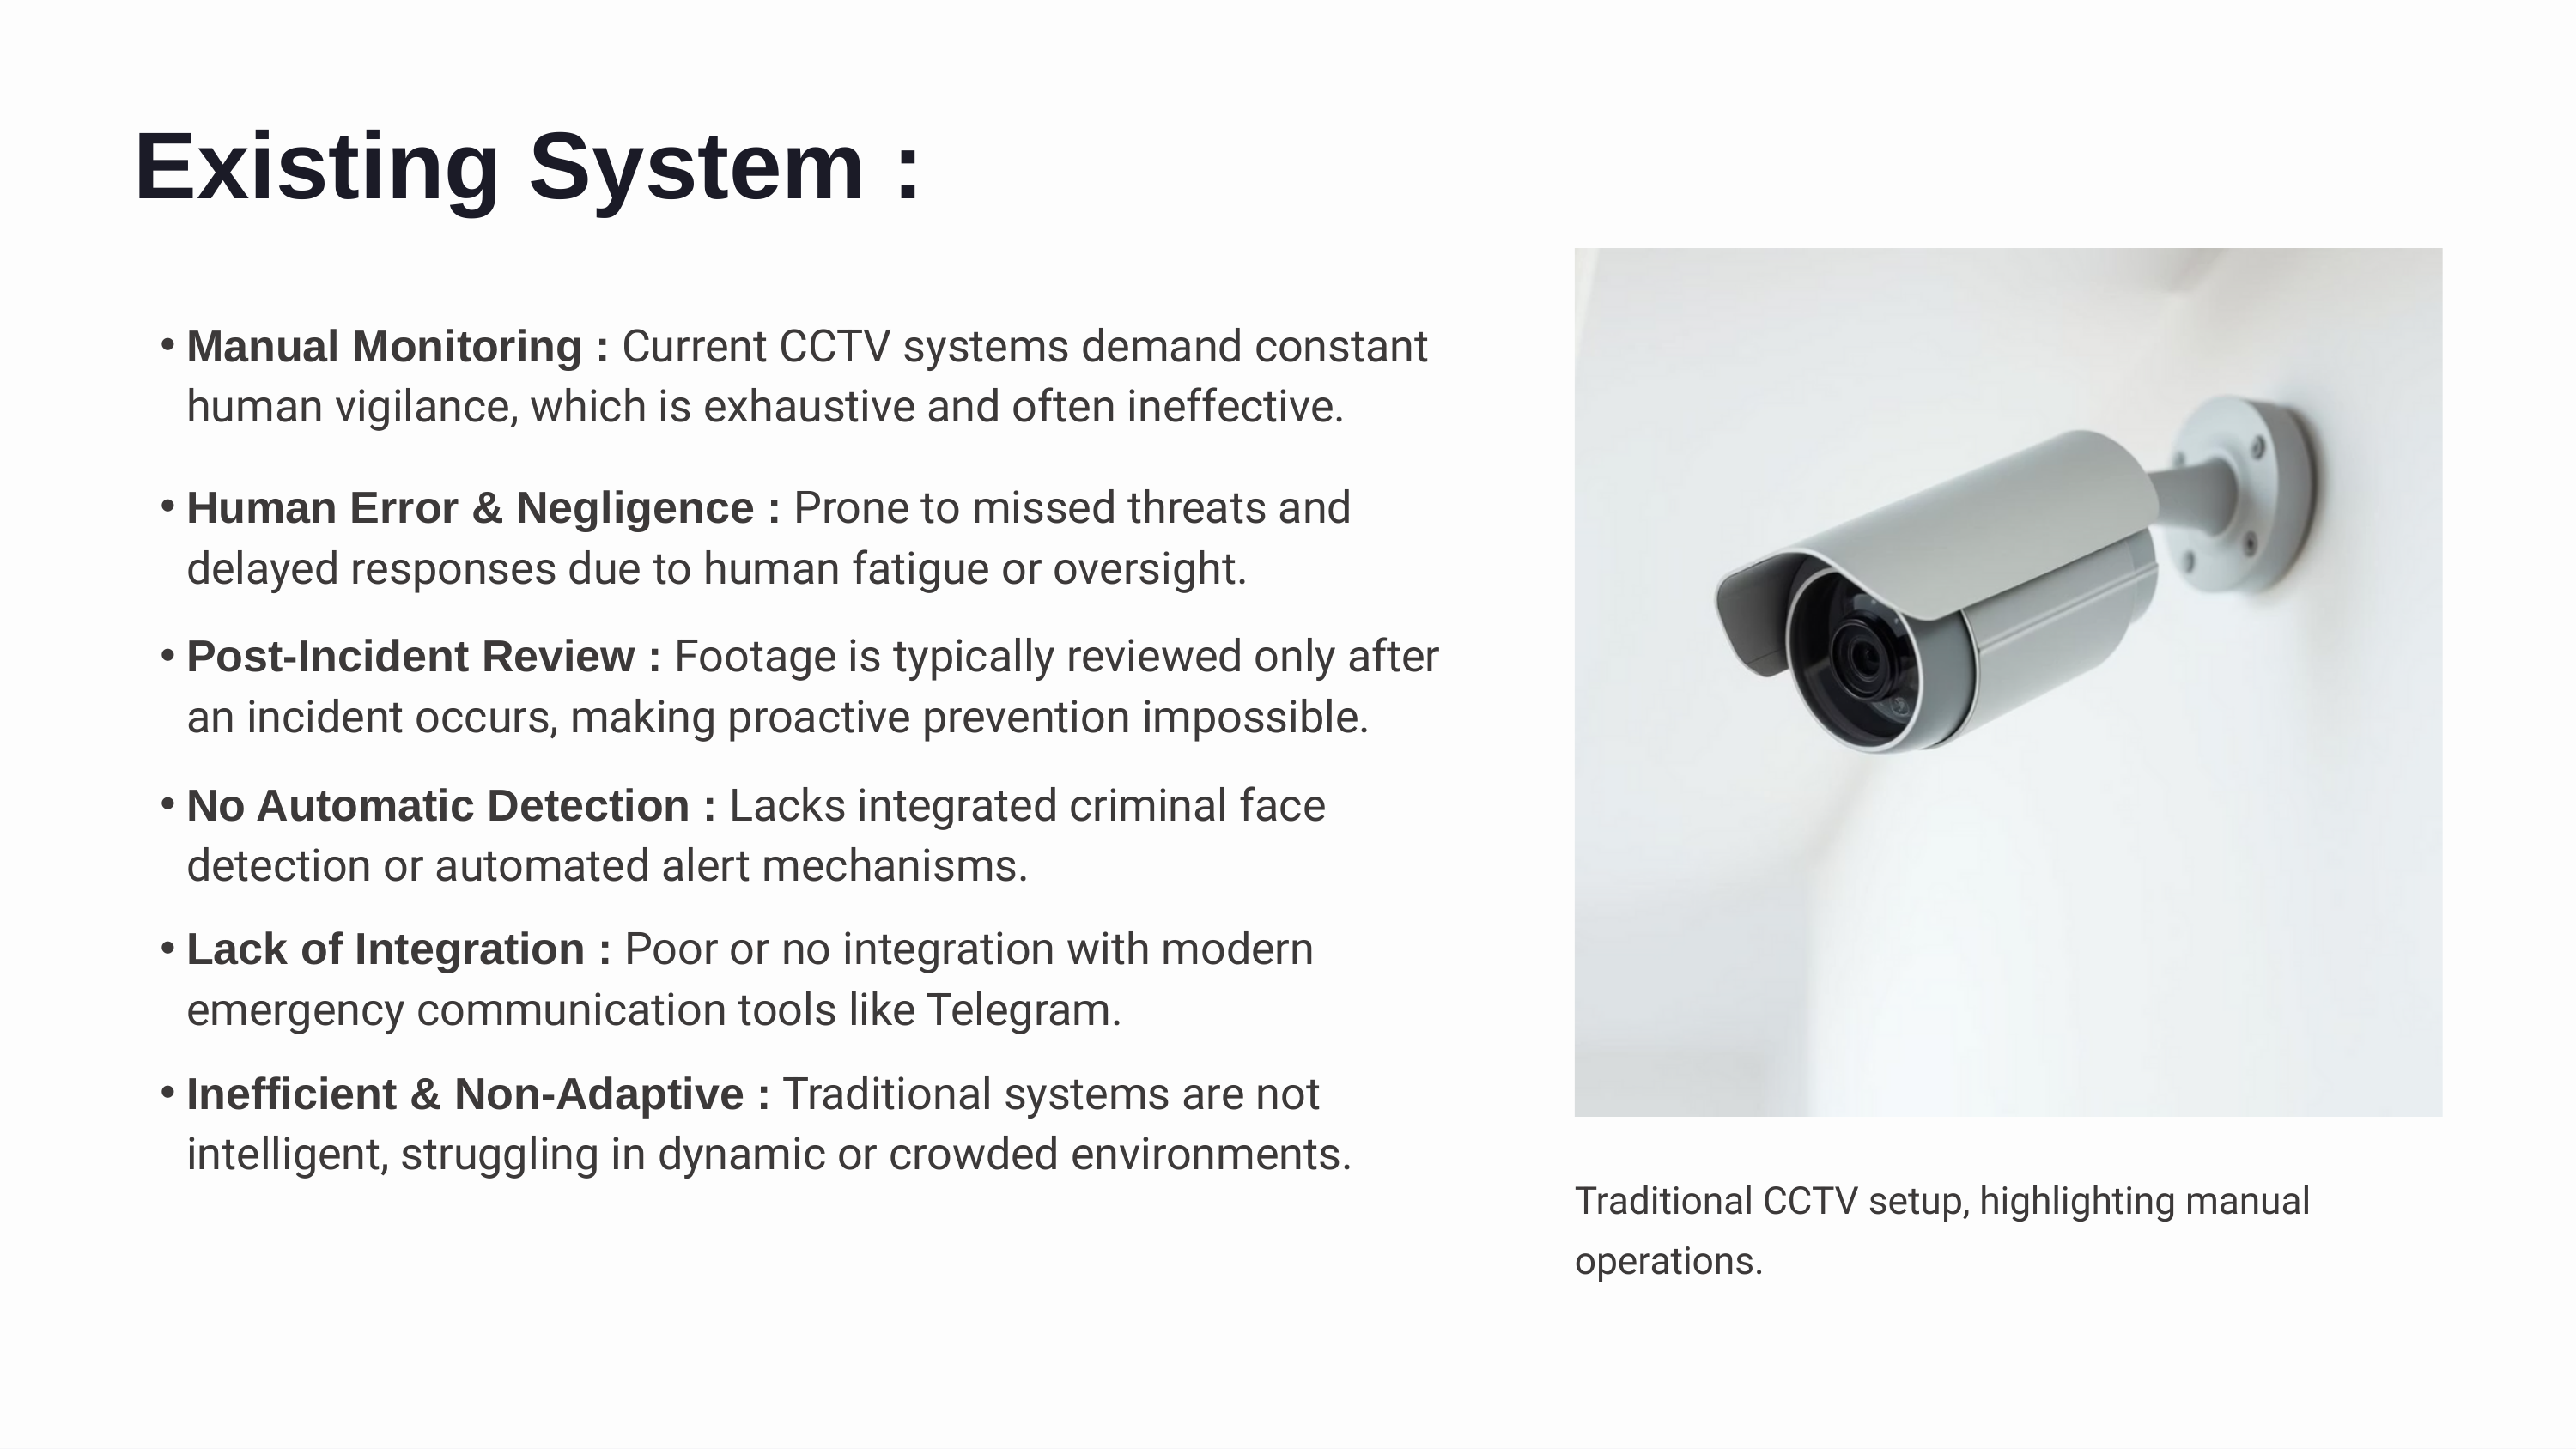

Existing System :

Manual Monitoring : Current CCTV systems demand constant human vigilance, which is exhaustive and often ineffective.
Human Error & Negligence : Prone to missed threats and delayed responses due to human fatigue or oversight.
Post-Incident Review : Footage is typically reviewed only after an incident occurs, making proactive prevention impossible.
No Automatic Detection : Lacks integrated criminal face detection or automated alert mechanisms.
Lack of Integration : Poor or no integration with modern emergency communication tools like Telegram.
Inefficient & Non-Adaptive : Traditional systems are not intelligent, struggling in dynamic or crowded environments.
Traditional CCTV setup, highlighting manual operations.